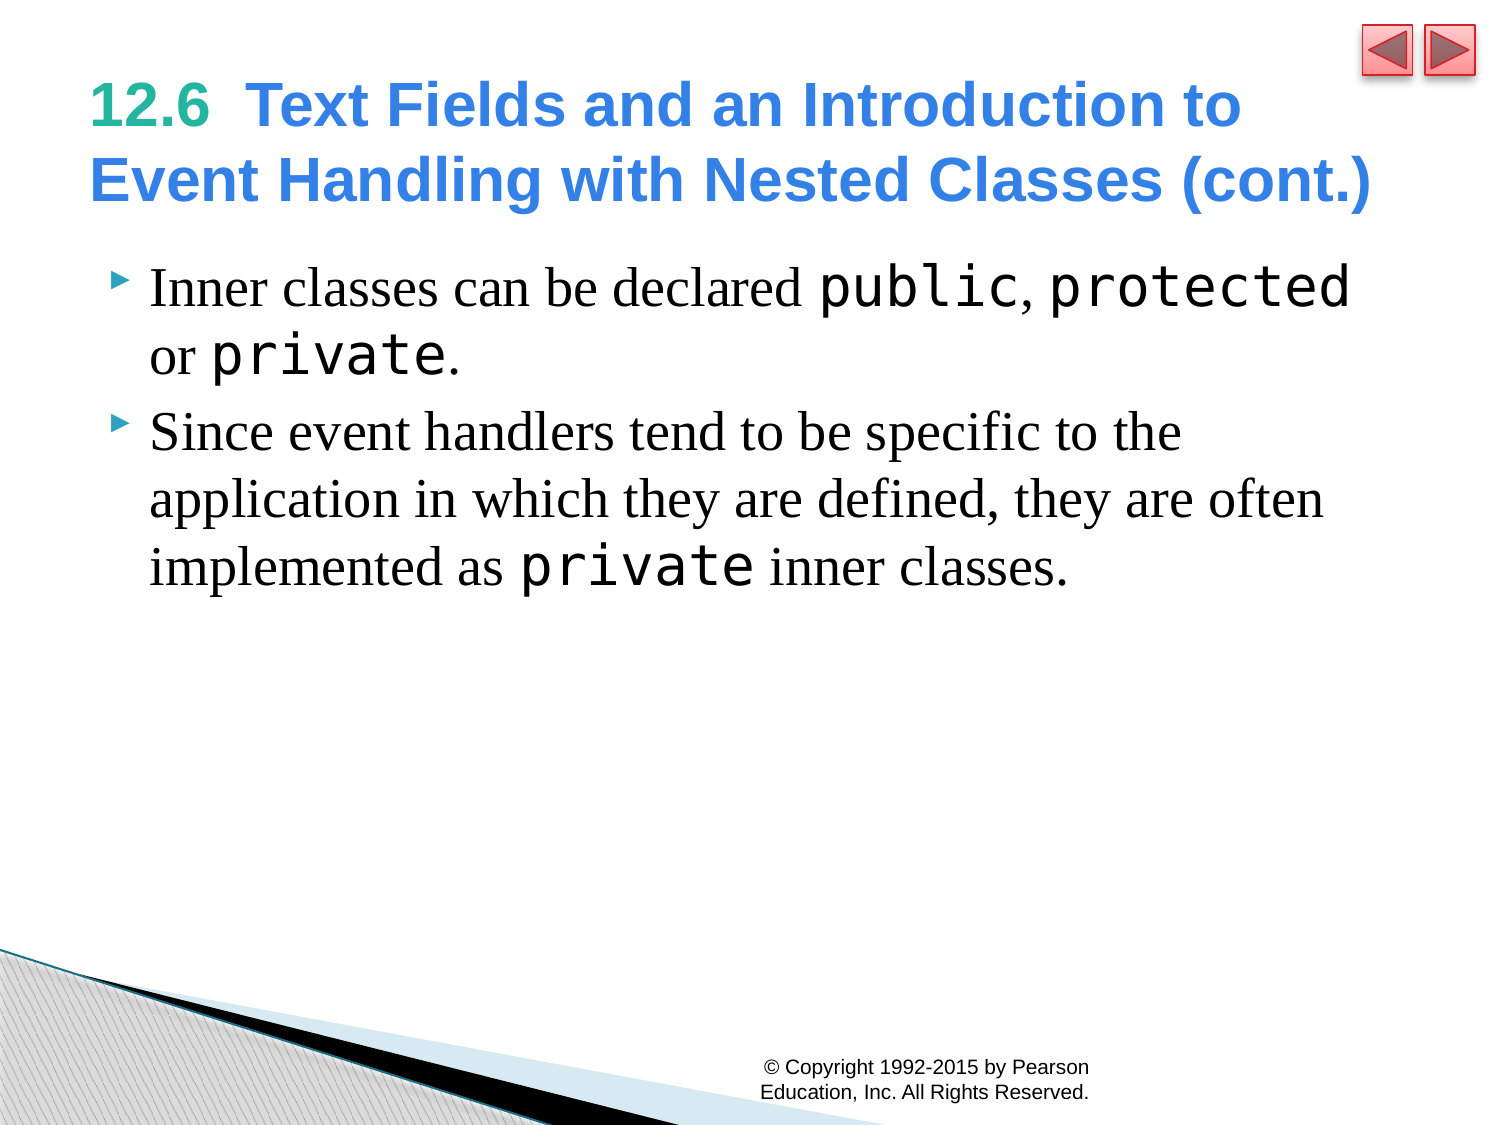

# 12.6  Text Fields and an Introduction to Event Handling with Nested Classes (cont.)
Inner classes can be declared public, protected or private.
Since event handlers tend to be specific to the application in which they are defined, they are often implemented as private inner classes.
© Copyright 1992-2015 by Pearson Education, Inc. All Rights Reserved.